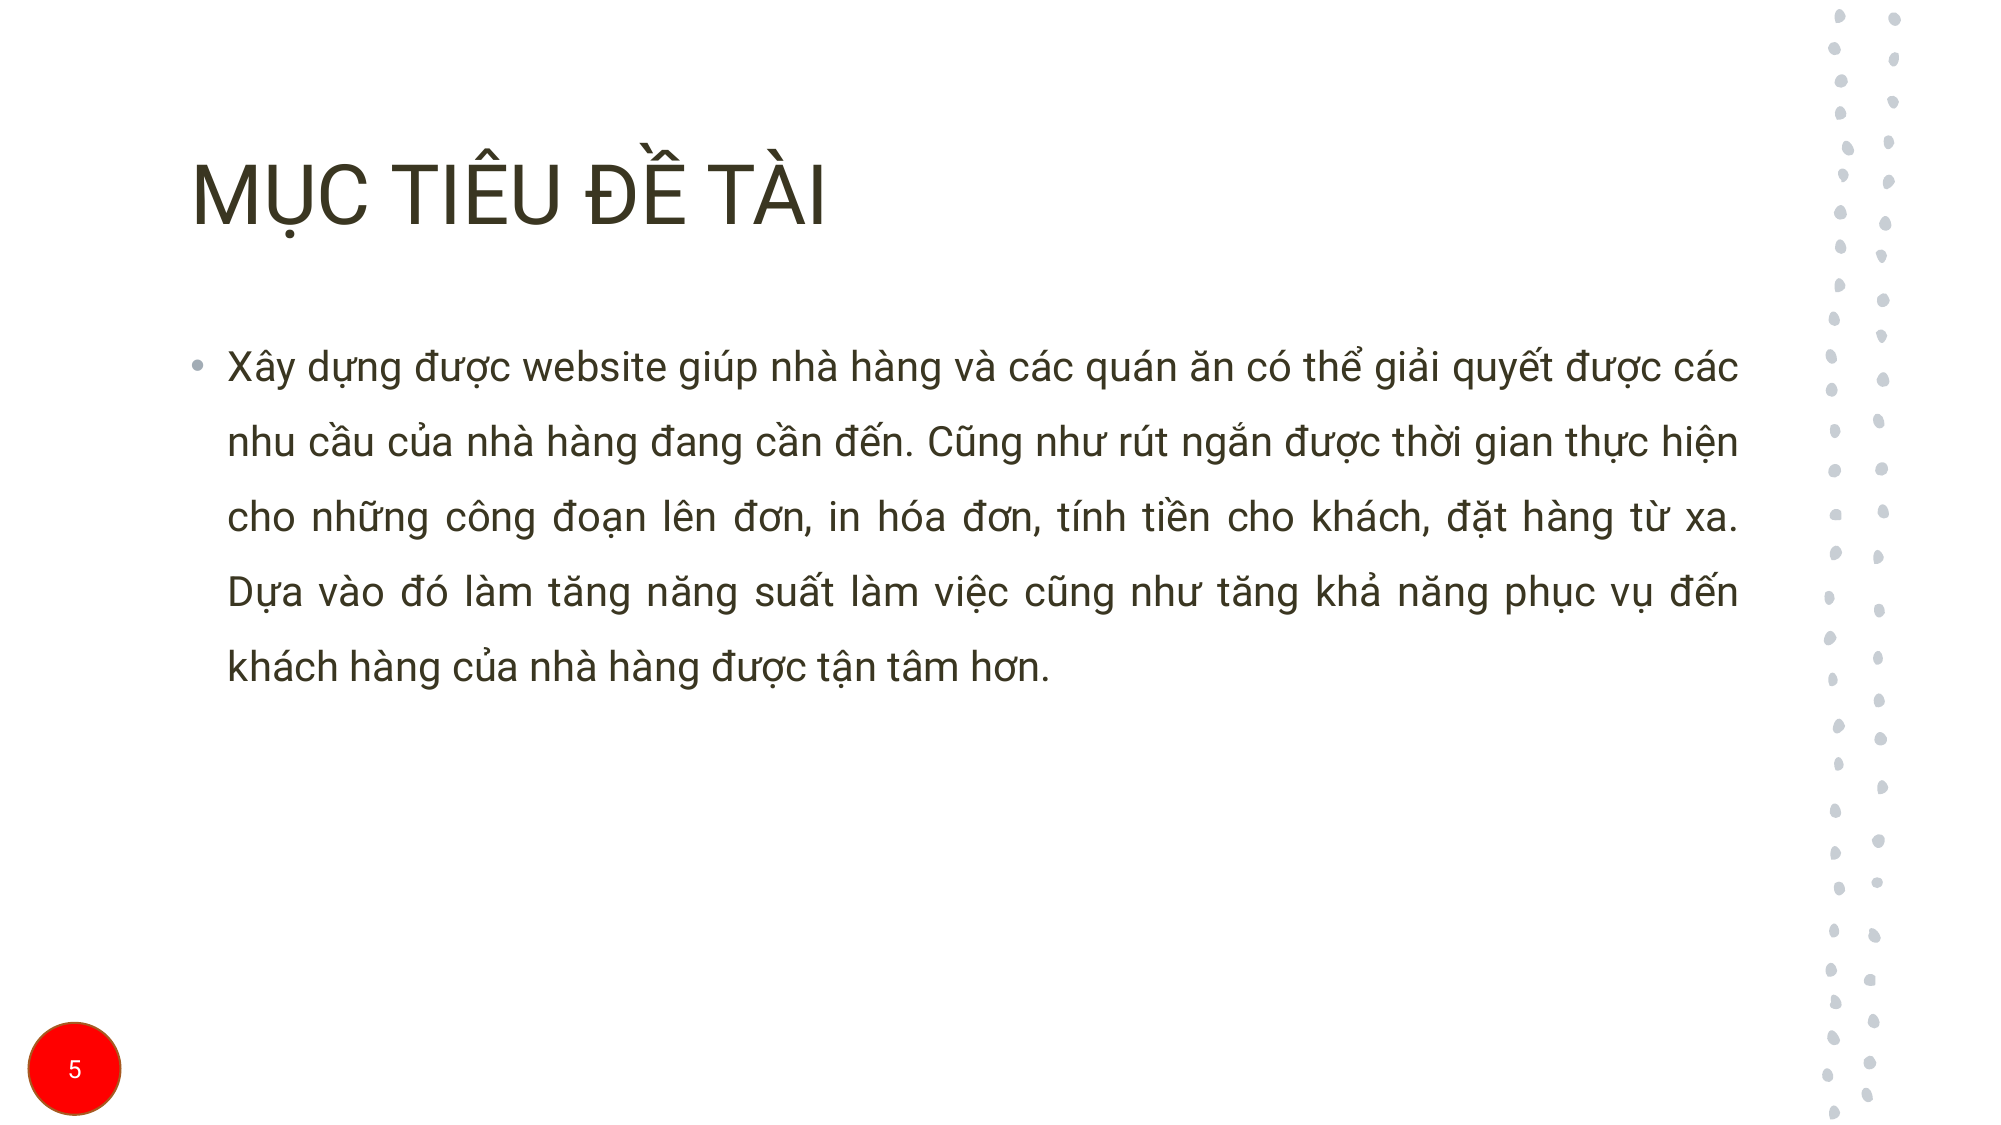

# MỤC TIÊU ĐỀ TÀI
Xây dựng được website giúp nhà hàng và các quán ăn có thể giải quyết được các nhu cầu của nhà hàng đang cần đến. Cũng như rút ngắn được thời gian thực hiện cho những công đoạn lên đơn, in hóa đơn, tính tiền cho khách, đặt hàng từ xa. Dựa vào đó làm tăng năng suất làm việc cũng như tăng khả năng phục vụ đến khách hàng của nhà hàng được tận tâm hơn.
5